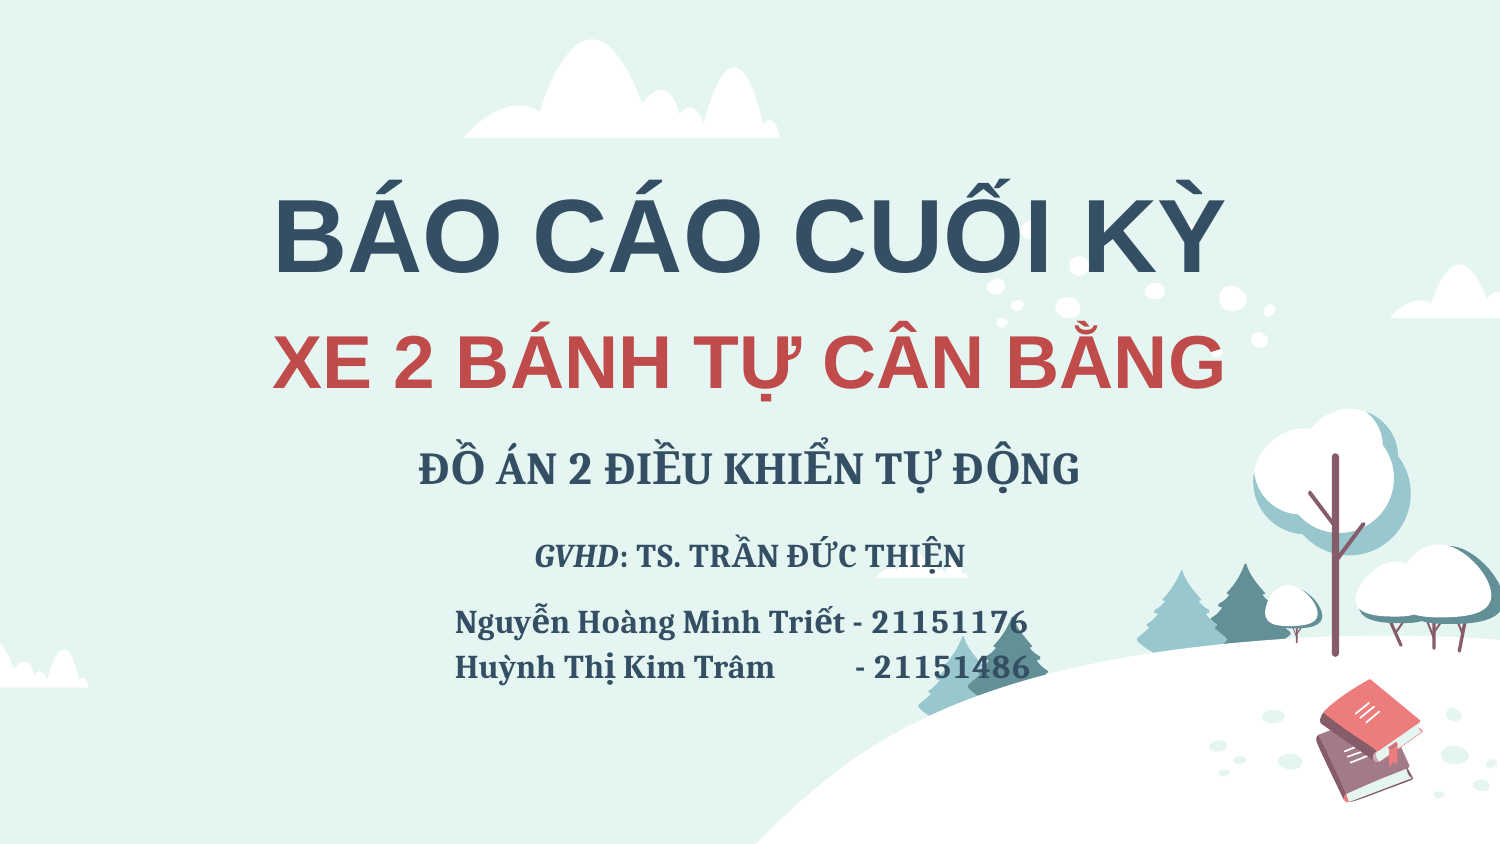

# BÁO CÁO CUỐI KỲ

XE 2 BÁNH TỰ CÂN BẰNG
Đồ án 2 Điều khiển tự động
GVHD: TS. TRẦN ĐỨC THIỆN
Nguyễn Hoàng Minh Triết - 21151176
Huỳnh Thị Kim Trâm           - 21151486